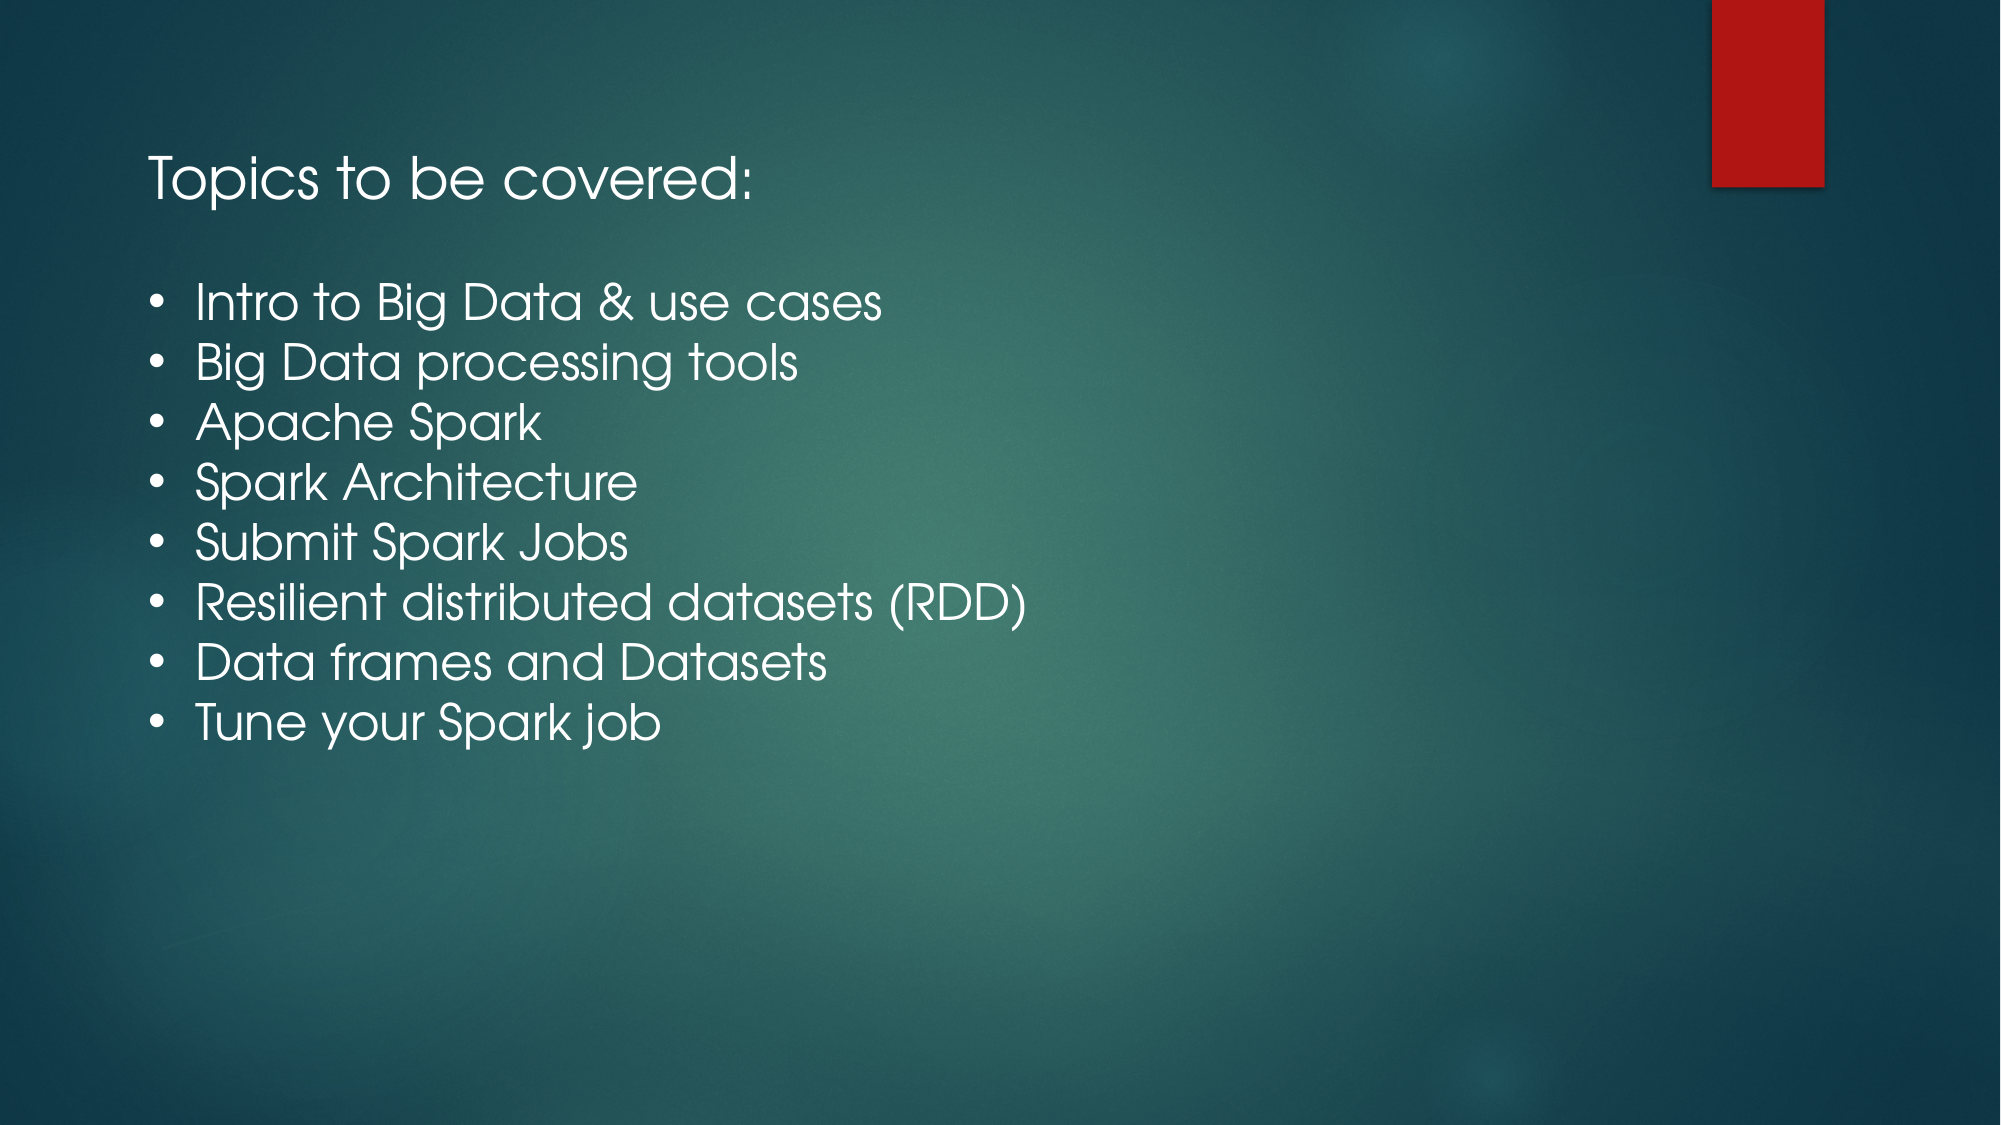

Topics to be covered:

Intro to Big Data & use cases
Big Data processing tools
Apache Spark
Spark Architecture
Submit Spark Jobs
Resilient distributed datasets (RDD)
Data frames and Datasets
Tune your Spark job